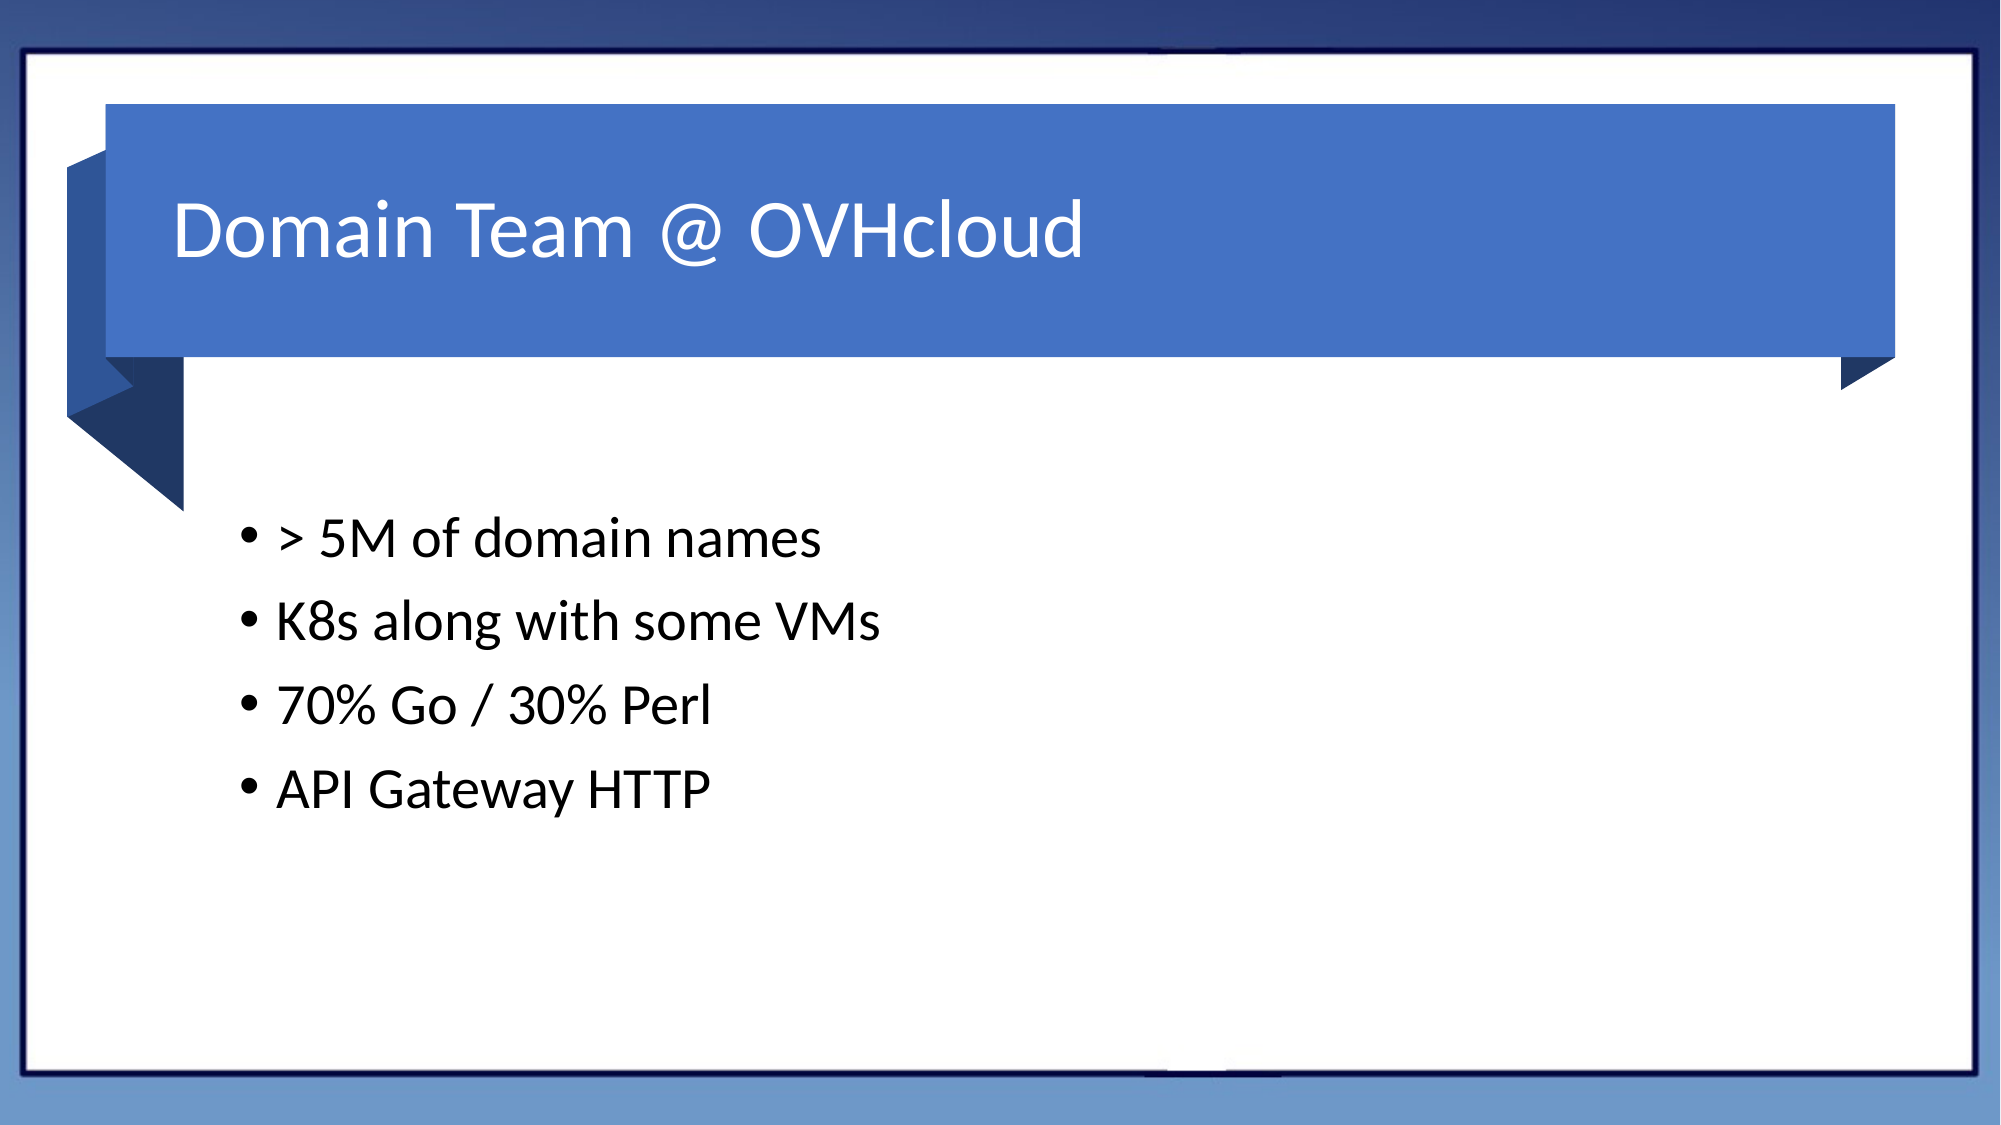

# Domain Team @ OVHcloud

> 5M of domain names
K8s along with some VMs
70% Go / 30% Perl
API Gateway HTTP